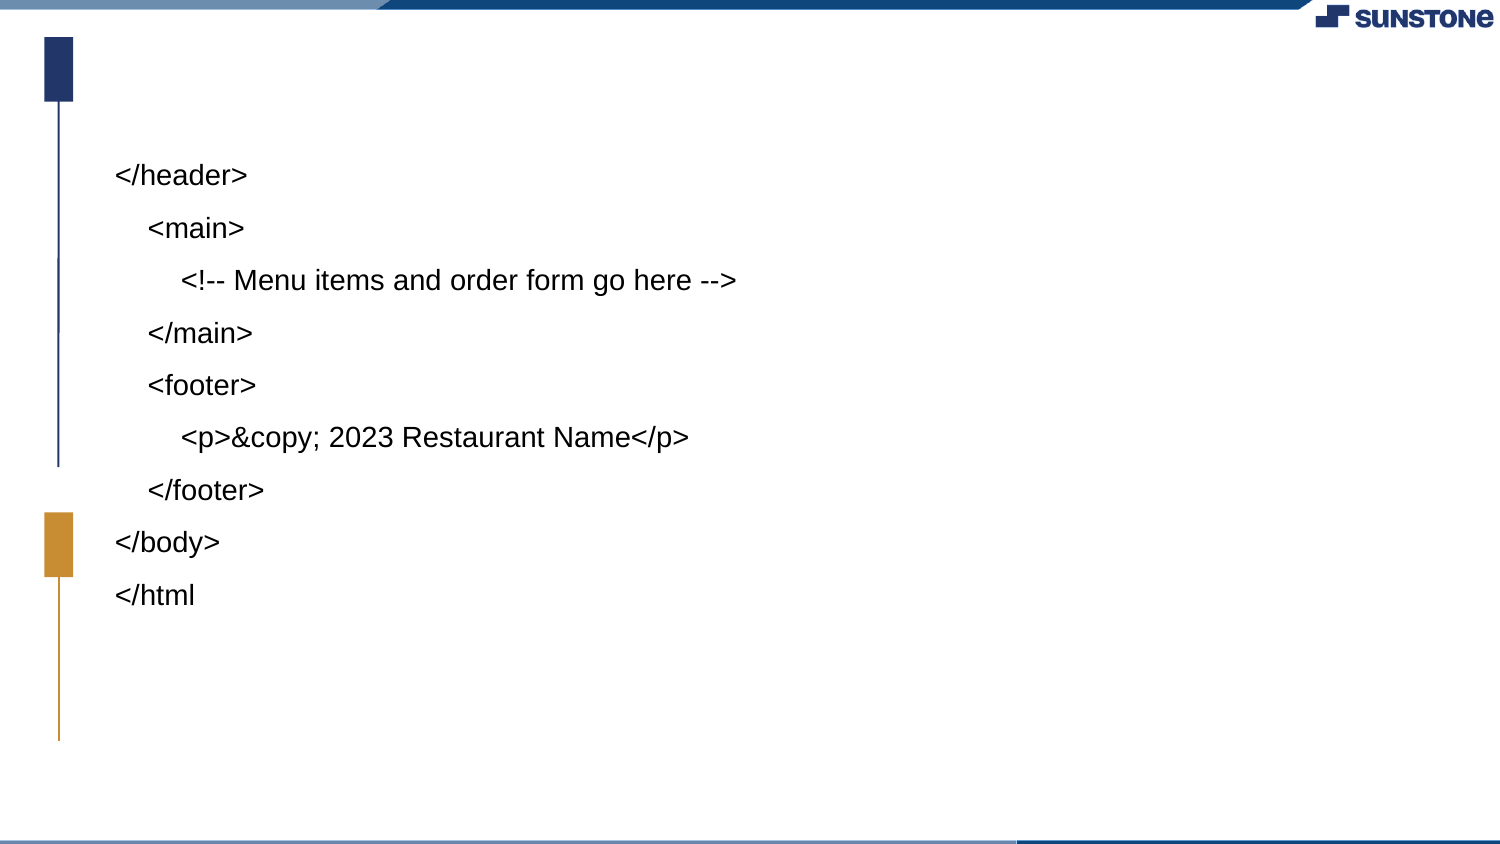

</header>
    <main>
        <!-- Menu items and order form go here -->
    </main>
    <footer>
        <p>&copy; 2023 Restaurant Name</p>
    </footer>
</body>
</html